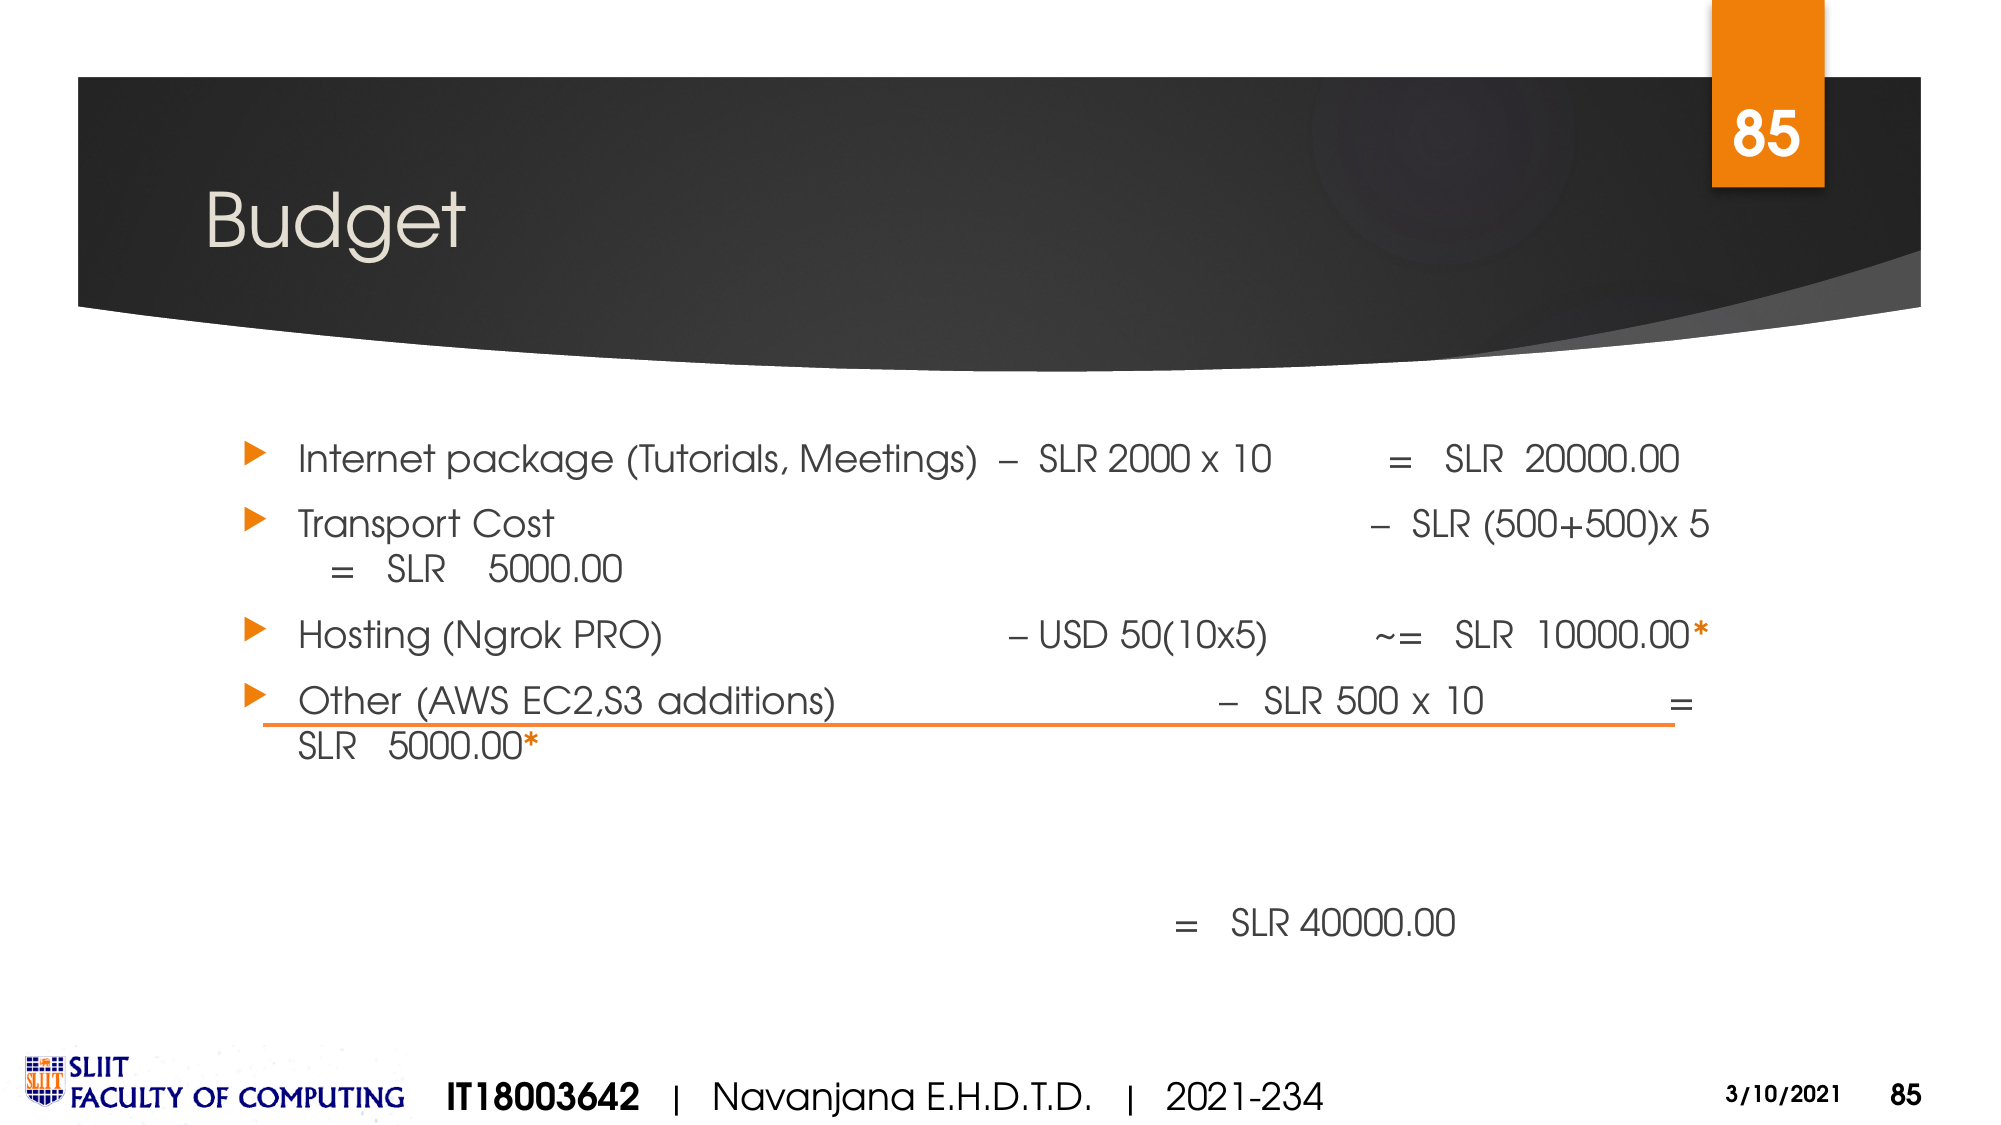

# Budget
Internet package (Tutorials, Meetings)  –  SLR 2000 x 10           =   SLR  20000.00
Transport Cost						  –  SLR (500+500)x 5     =   SLR    5000.00
Hosting (Ngrok PRO)                                 – USD 50(10x5)          ~=   SLR  10000.00*
Other (AWS EC2,S3 additions)			 –  SLR 500 x 10              =   SLR   5000.00*

															   =   SLR 40000.00